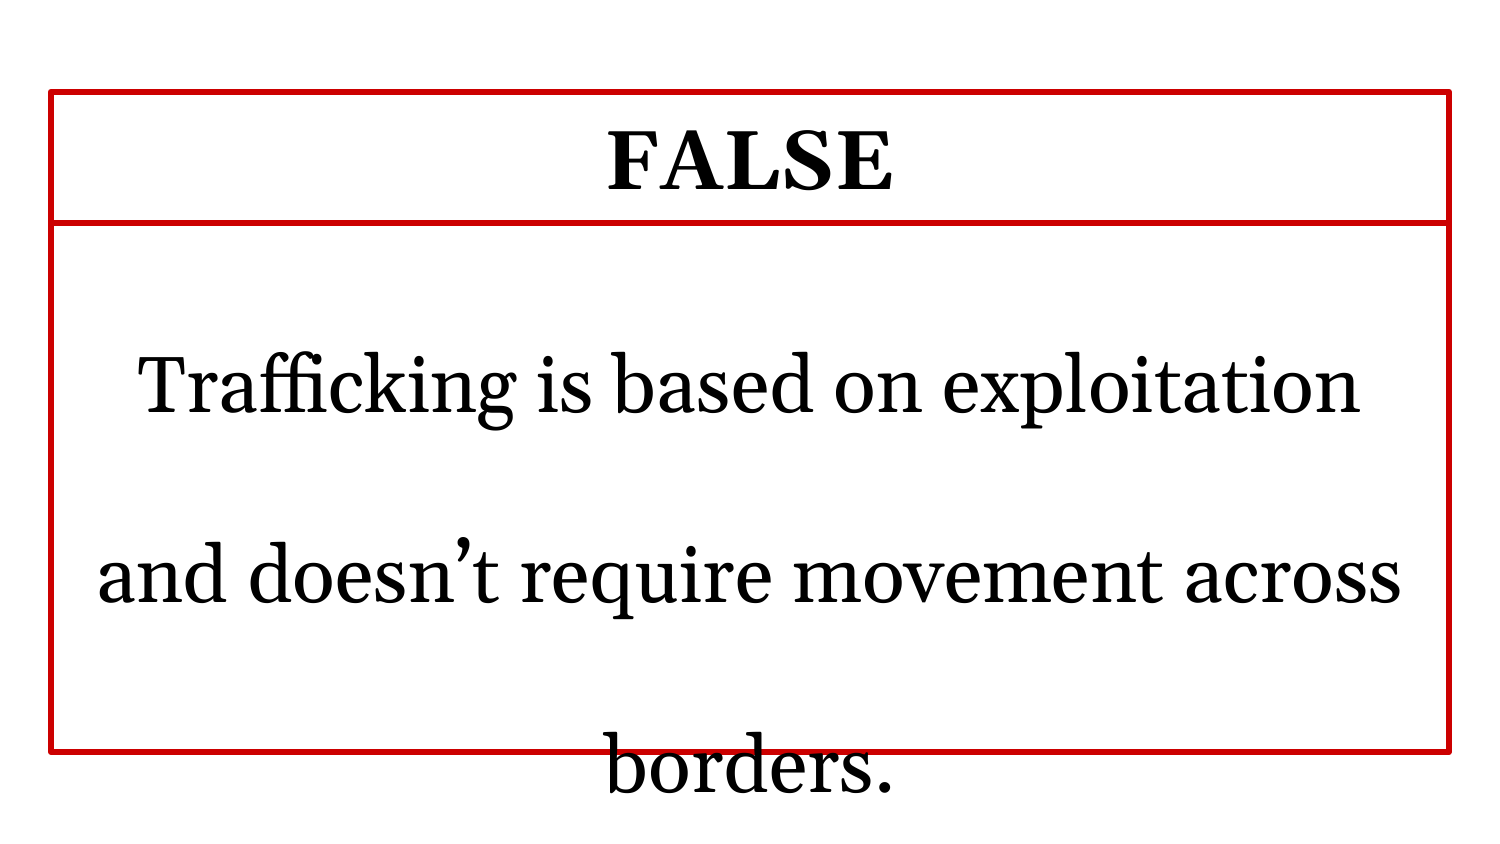

# FALSE
Trafficking is based on exploitation and doesn’t require movement across borders.